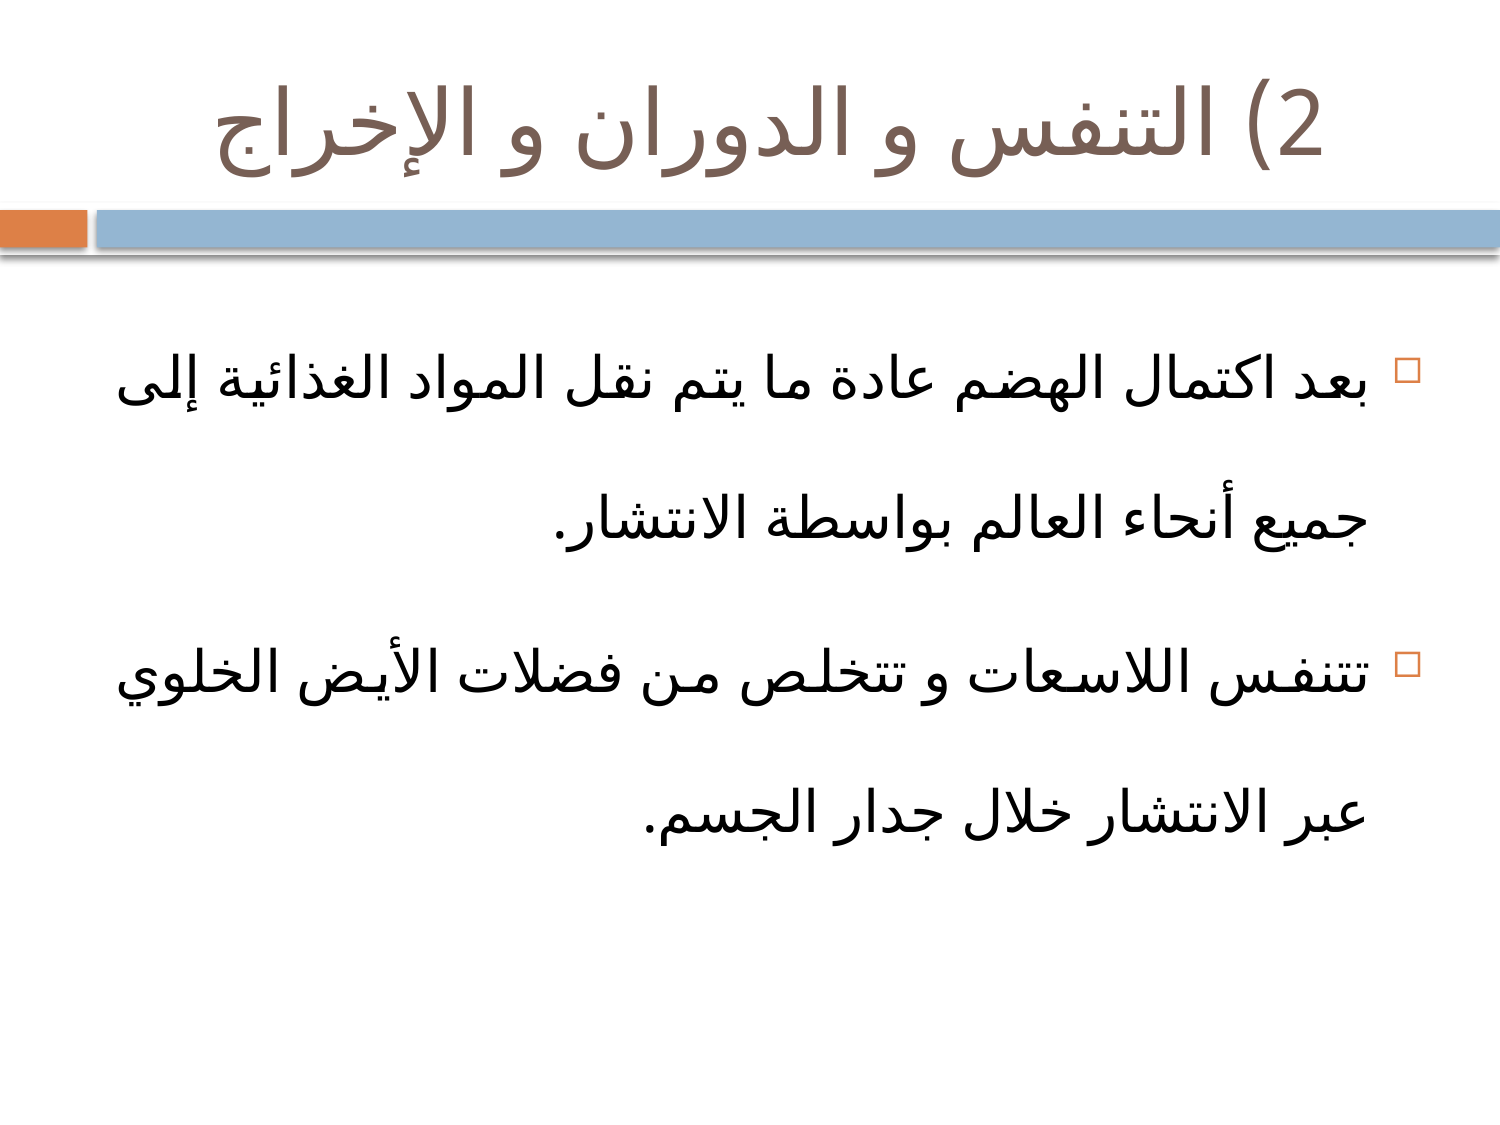

# 2) التنفس و الدوران و الإخراج
بعد اكتمال الهضم عادة ما يتم نقل المواد الغذائية إلى جميع أنحاء العالم بواسطة الانتشار.
تتنفس اللاسعات و تتخلص من فضلات الأيض الخلوي عبر الانتشار خلال جدار الجسم.